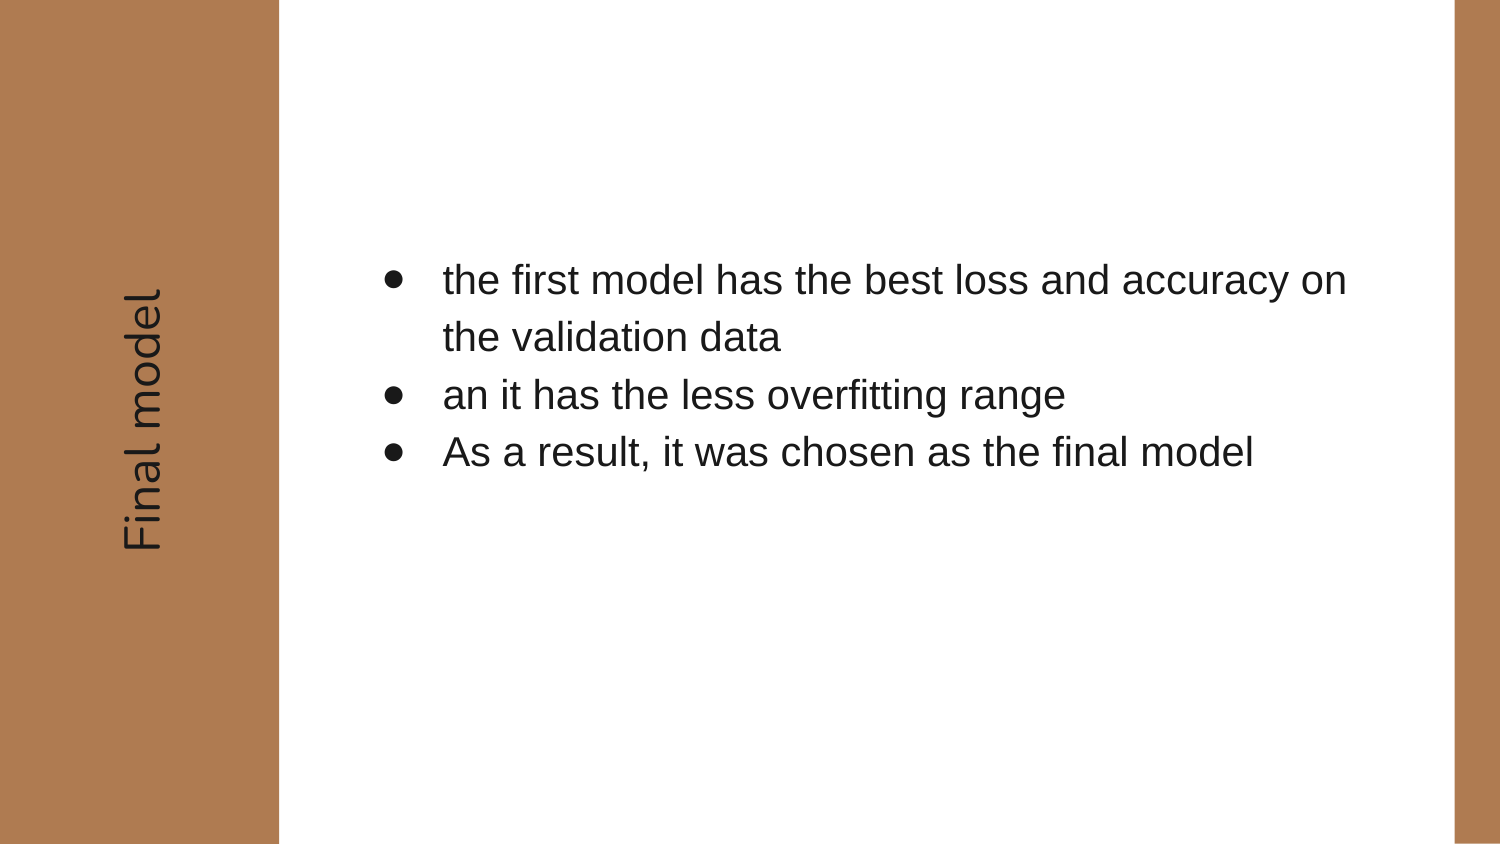

the first model has the best loss and accuracy on the validation data
an it has the less overfitting range
As a result, it was chosen as the final model
# Final model